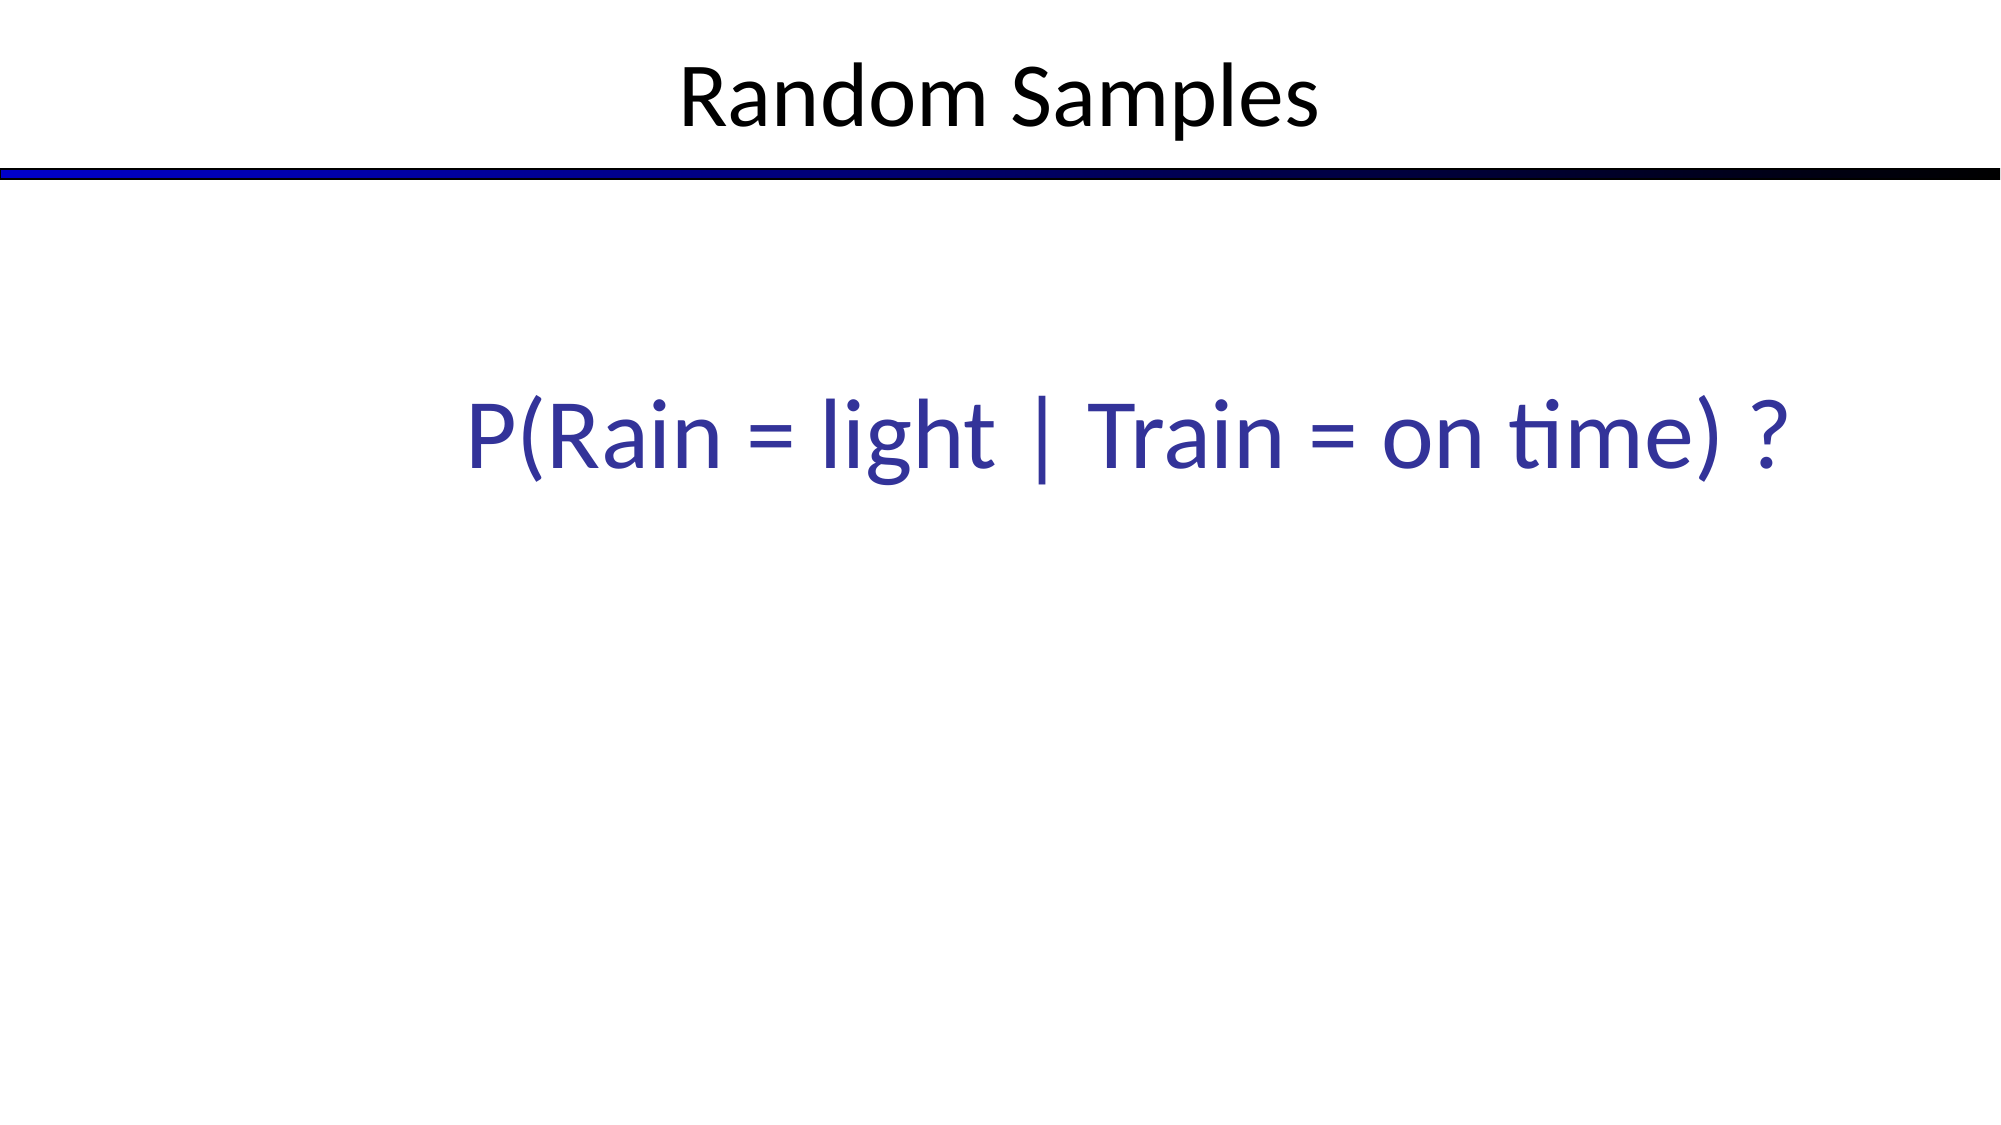

# Random Samples
P(Rain = light | Train = on time) ?